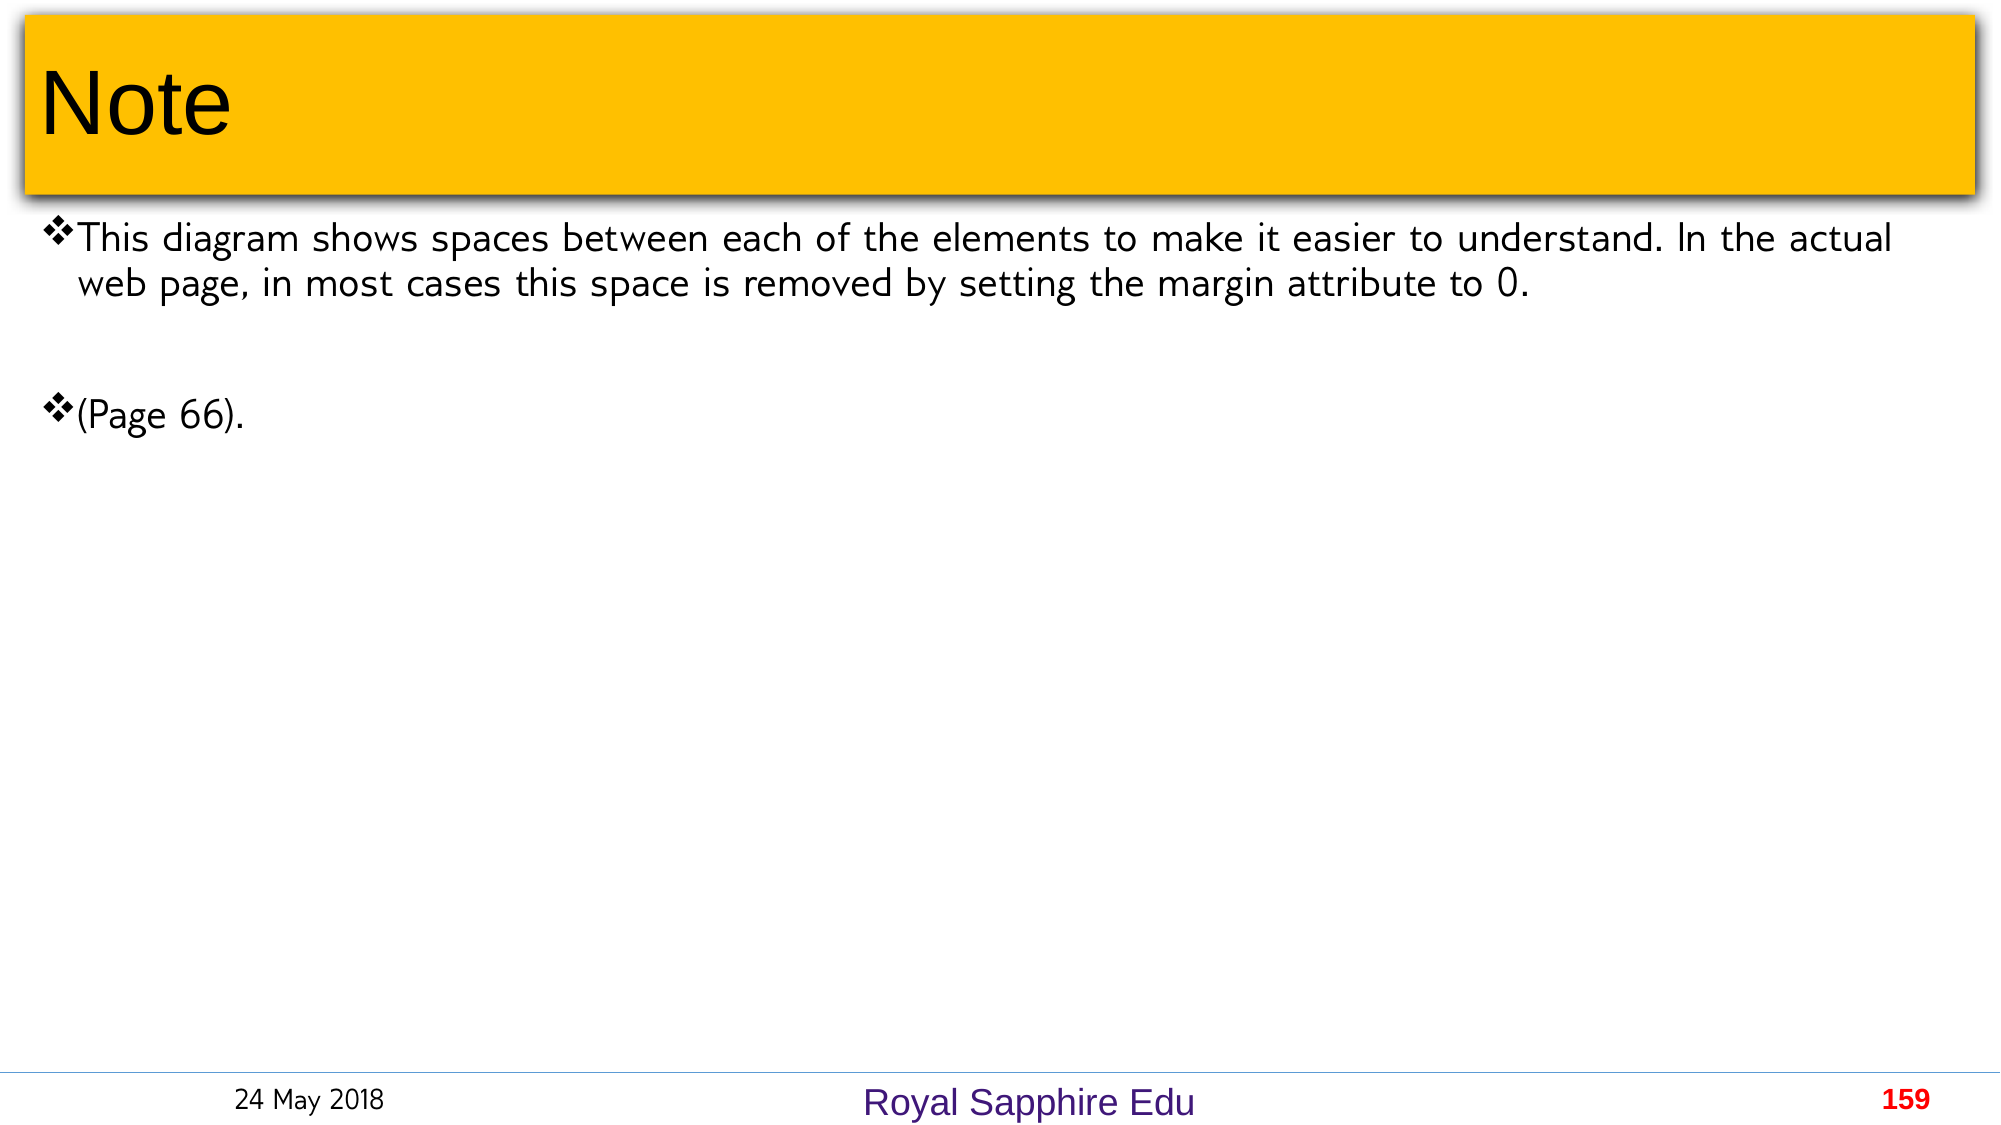

# Note
This diagram shows spaces between each of the elements to make it easier to understand. In the actual web page, in most cases this space is removed by setting the margin attribute to 0.

(Page 66).
24 May 2018
159